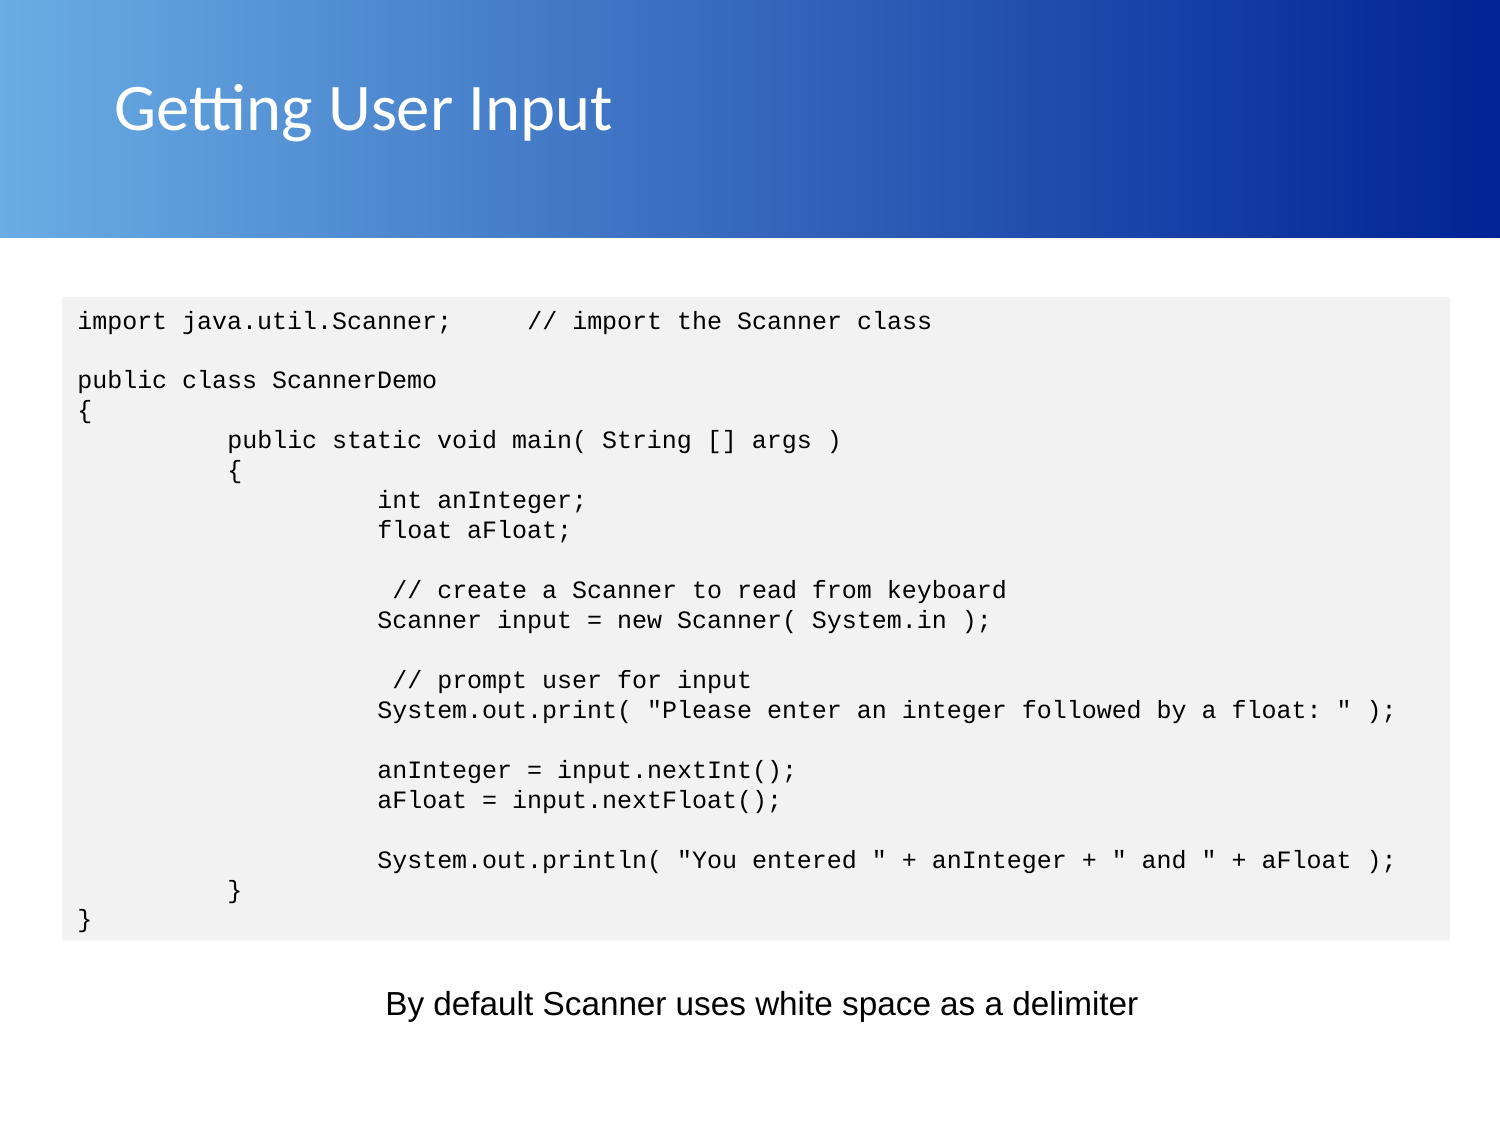

# Getting User Input

import java.util.Scanner;	// import the Scanner class

public class ScannerDemo
{
	public static void main( String [] args )
	{
		int anInteger;
		float aFloat;

		 // create a Scanner to read from keyboard
		Scanner input = new Scanner( System.in );

		 // prompt user for input
		System.out.print( "Please enter an integer followed by a float: " );

		anInteger = input.nextInt();
		aFloat = input.nextFloat();

		System.out.println( "You entered " + anInteger + " and " + aFloat );
	}
}
By default Scanner uses white space as a delimiter